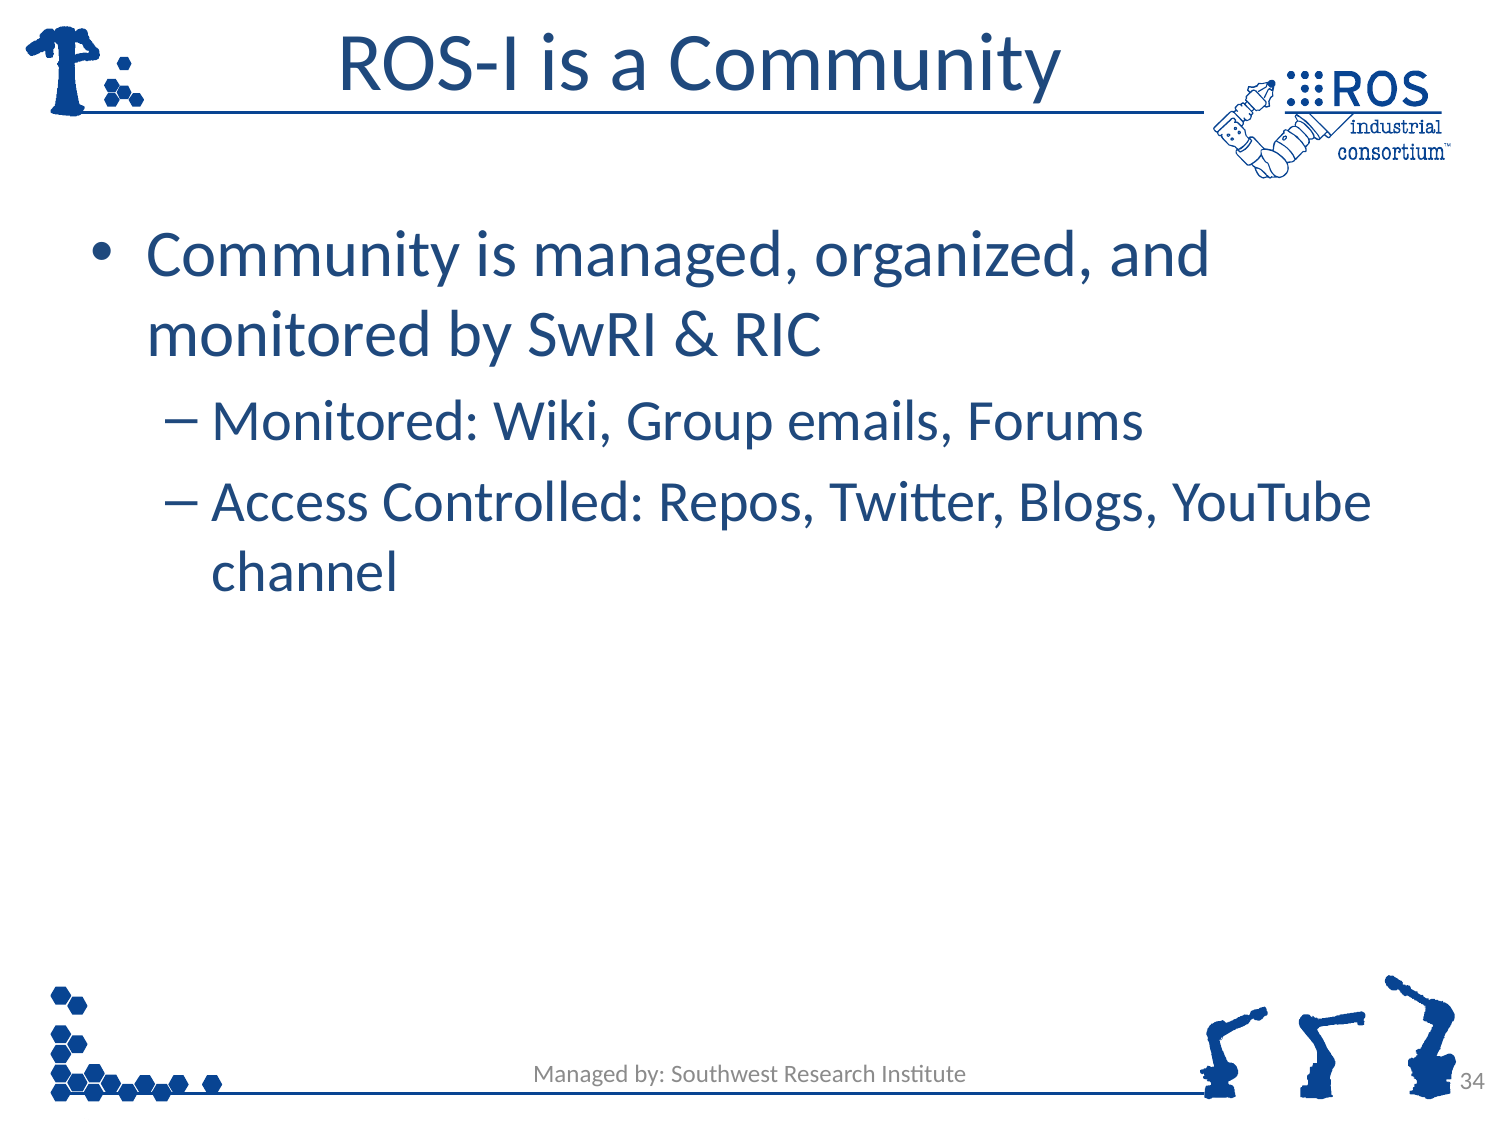

# ROS-I is a Community
Community is managed, organized, and monitored by SwRI & RIC
Monitored: Wiki, Group emails, Forums
Access Controlled: Repos, Twitter, Blogs, YouTube channel

Managed by: Southwest Research Institute
34